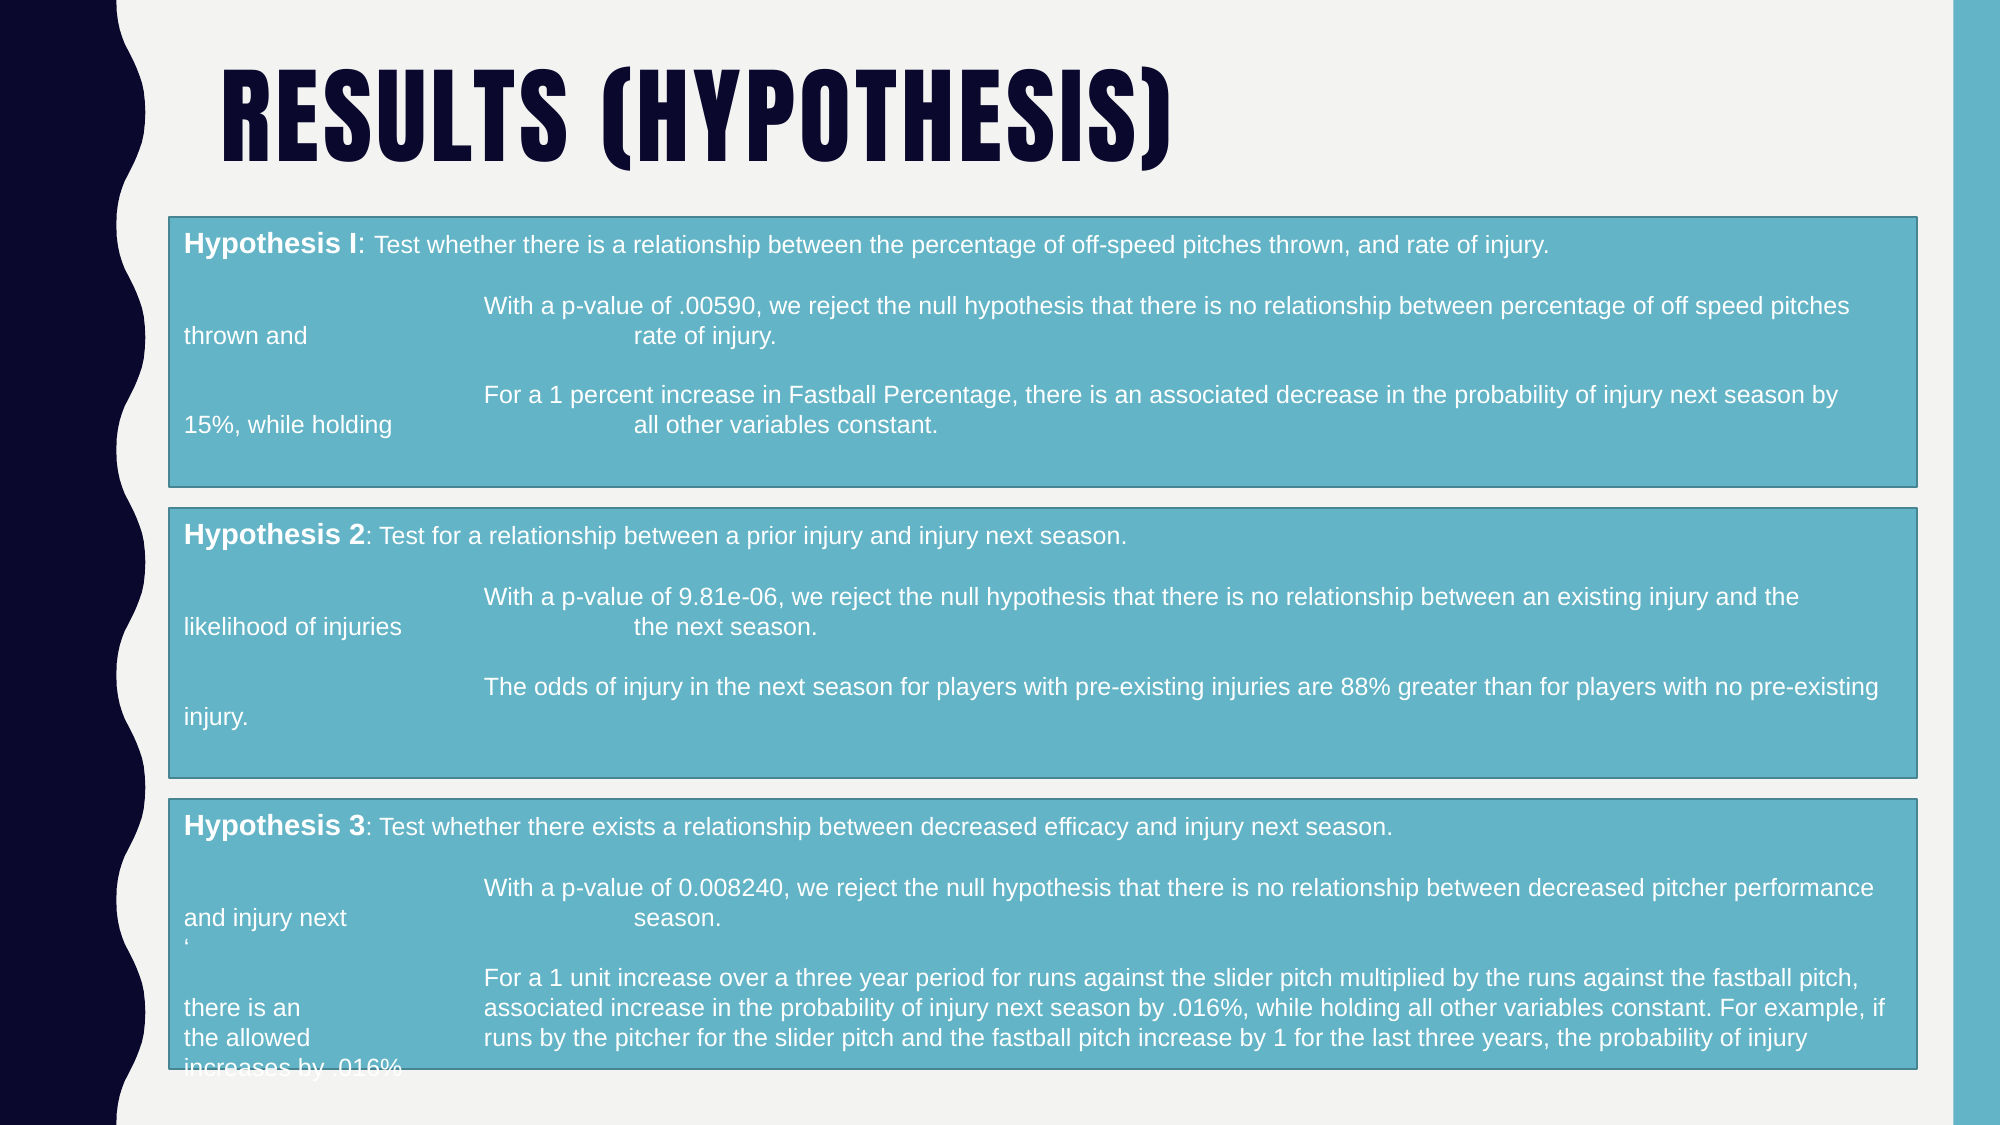

# Results (Hypothesis)
Hypothesis I: Test whether there is a relationship between the percentage of off-speed pitches thrown, and rate of injury.

		With a p-value of .00590, we reject the null hypothesis that there is no relationship between percentage of off speed pitches thrown and 			rate of injury.

		For a 1 percent increase in Fastball Percentage, there is an associated decrease in the probability of injury next season by 15%, while holding 		all other variables constant.

Hypothesis 2: Test for a relationship between a prior injury and injury next season.

		With a p-value of 9.81e-06, we reject the null hypothesis that there is no relationship between an existing injury and the likelihood of injuries 		the next season.

		The odds of injury in the next season for players with pre-existing injuries are 88% greater than for players with no pre-existing injury.

Hypothesis 3: Test whether there exists a relationship between decreased efficacy and injury next season.

		With a p-value of 0.008240, we reject the null hypothesis that there is no relationship between decreased pitcher performance and injury next 		season.
‘
		For a 1 unit increase over a three year period for runs against the slider pitch multiplied by the runs against the fastball pitch, there is an 		associated increase in the probability of injury next season by .016%, while holding all other variables constant. For example, if the allowed 		runs by the pitcher for the slider pitch and the fastball pitch increase by 1 for the last three years, the probability of injury increases by .016%